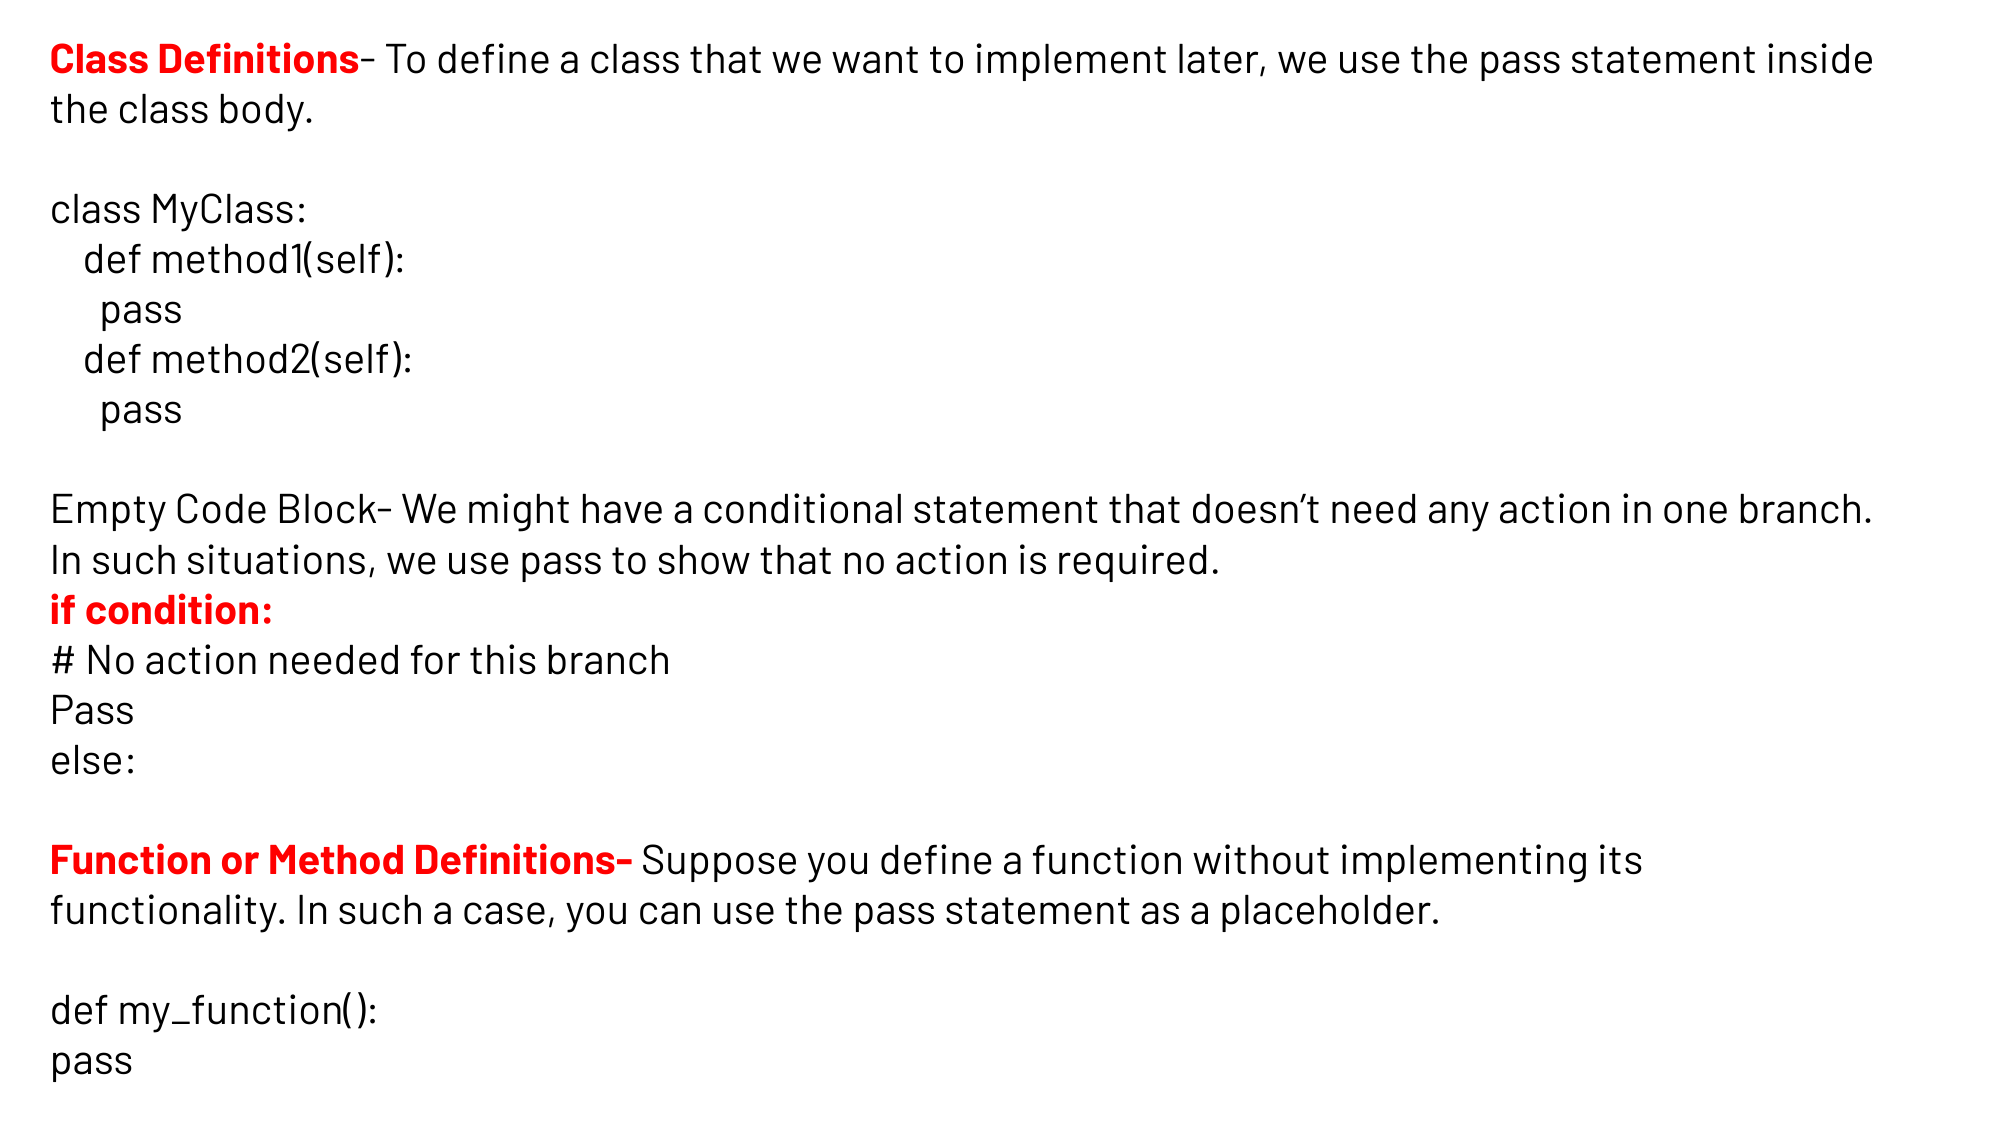

Class Definitions- To define a class that we want to implement later, we use the pass statement inside the class body.

class MyClass:
    def method1(self):
      pass
    def method2(self):
      pass

Empty Code Block- We might have a conditional statement that doesn’t need any action in one branch. In such situations, we use pass to show that no action is required.
if condition:
# No action needed for this branch
Pass
else:

Function or Method Definitions- Suppose you define a function without implementing its functionality. In such a case, you can use the pass statement as a placeholder.

def my_function():
pass